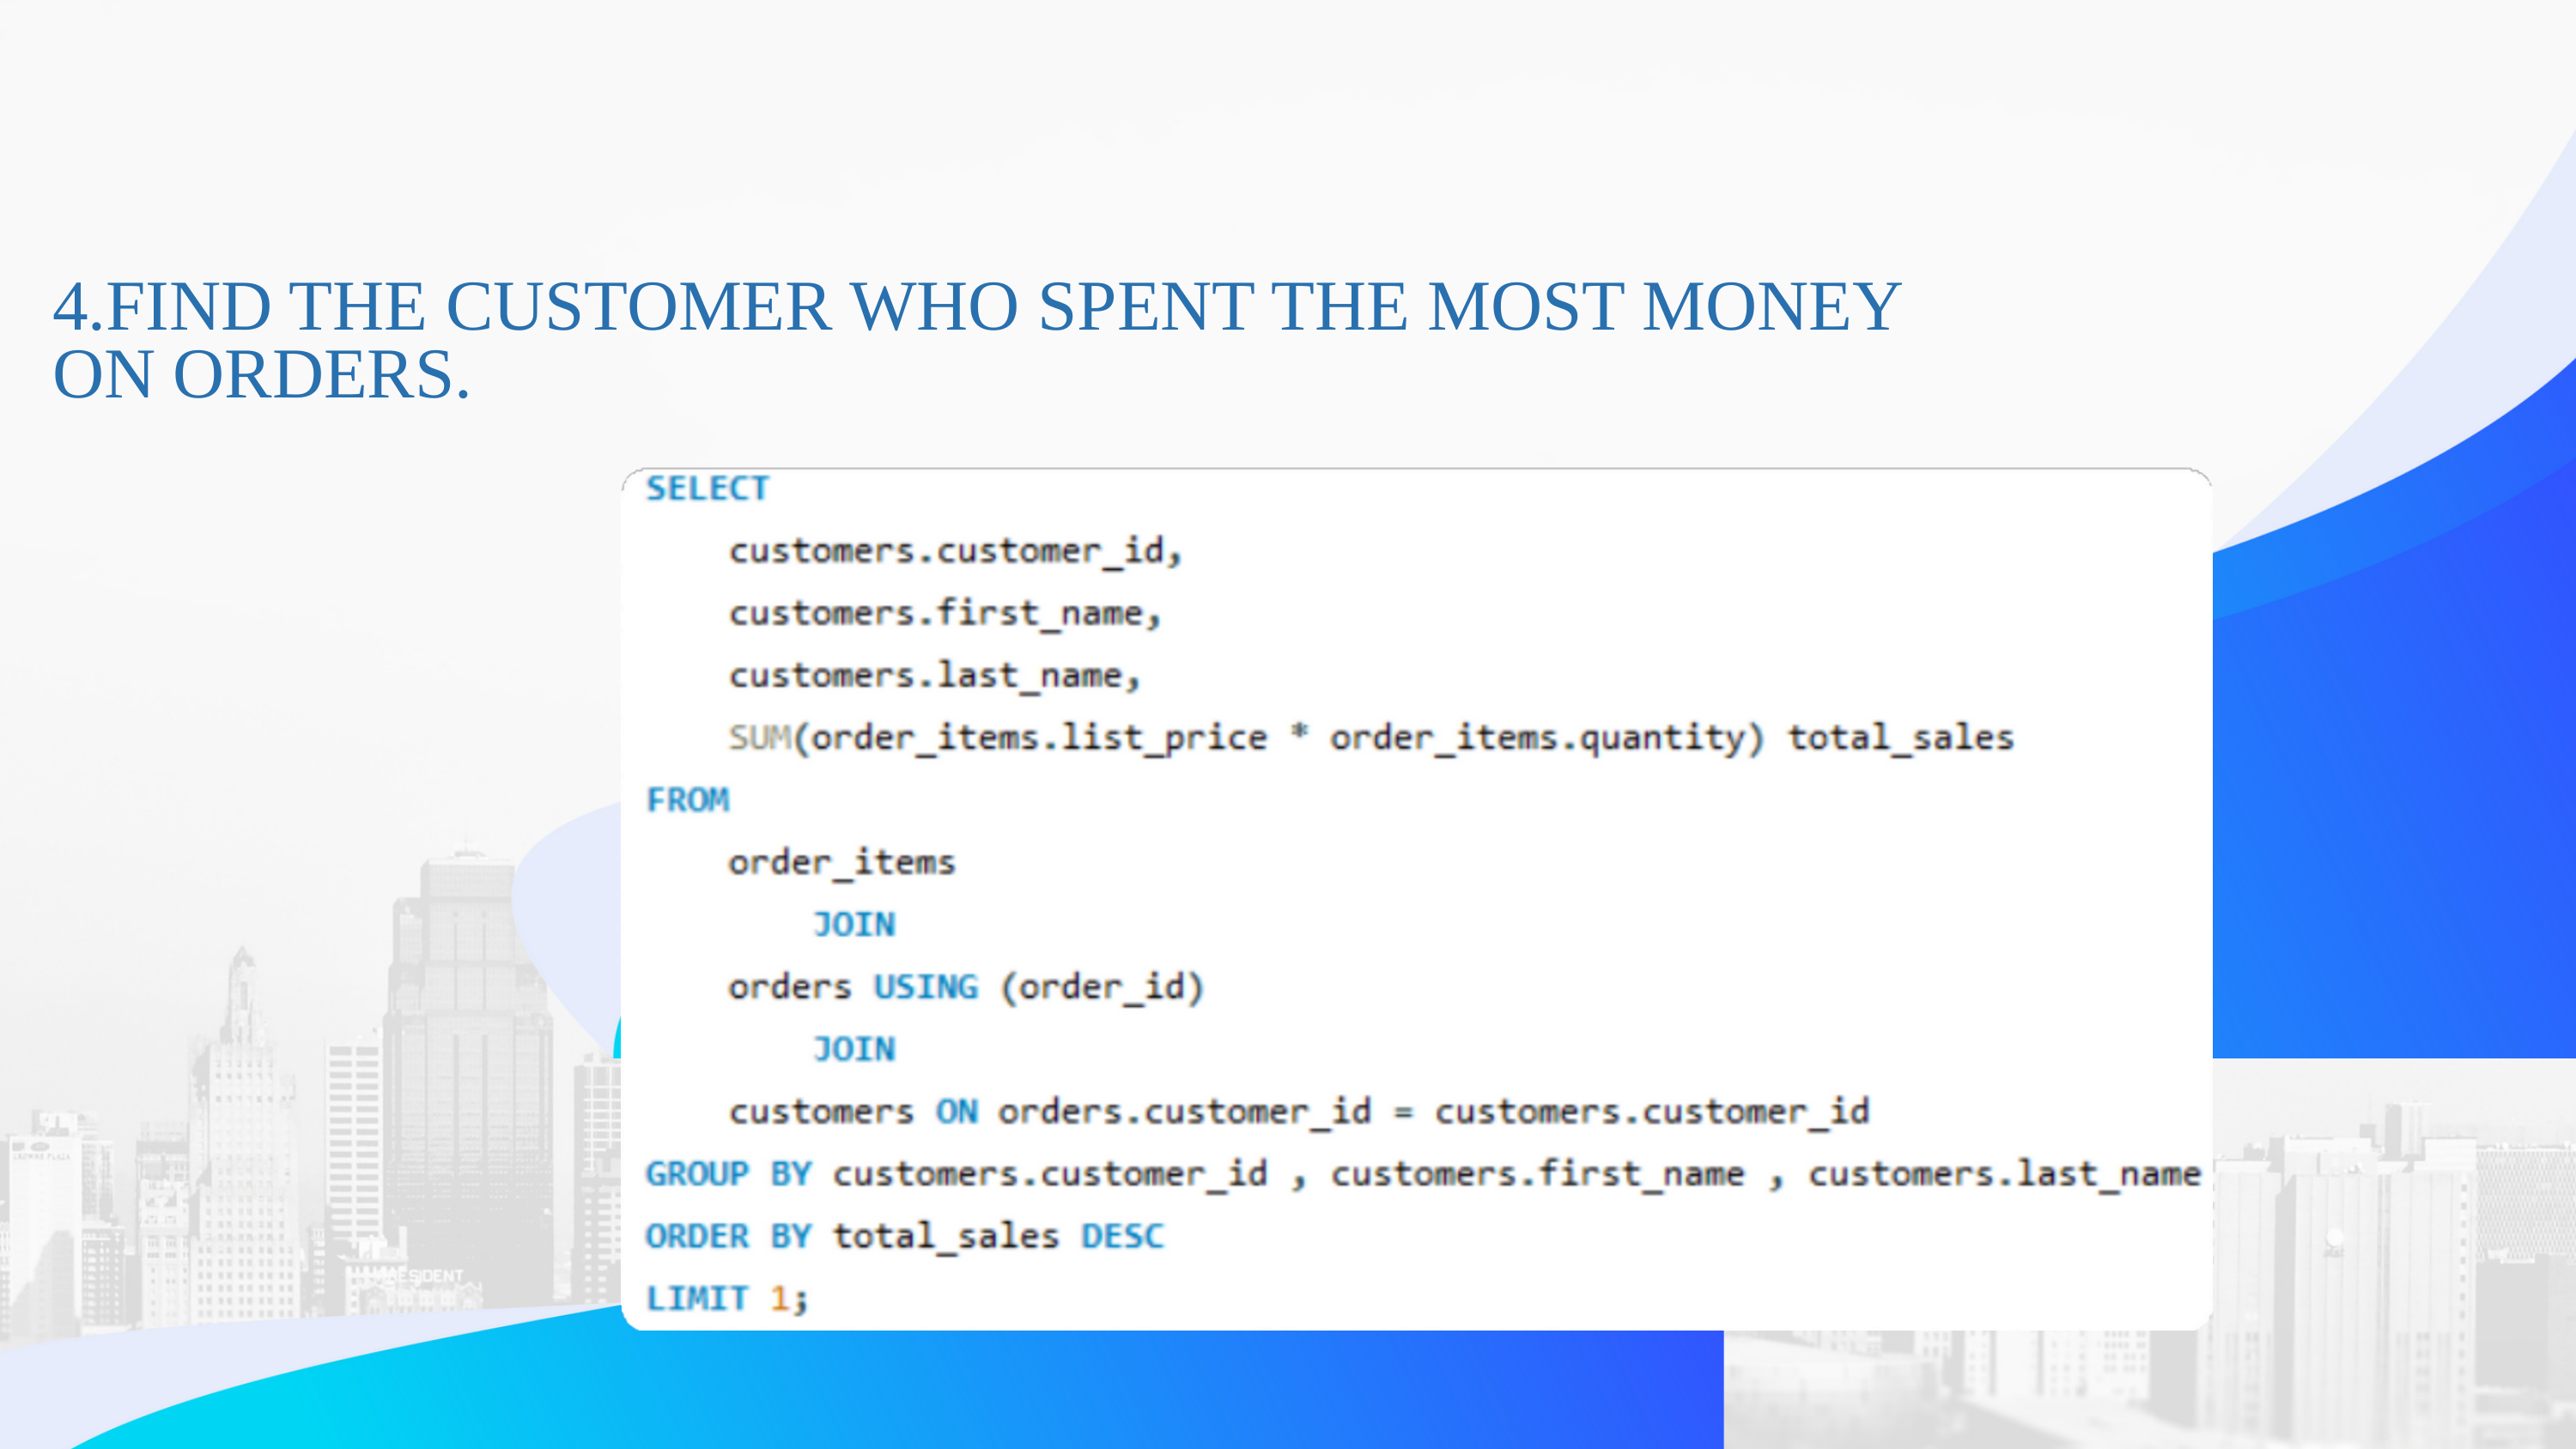

4.FIND THE CUSTOMER WHO SPENT THE MOST MONEY ON ORDERS.